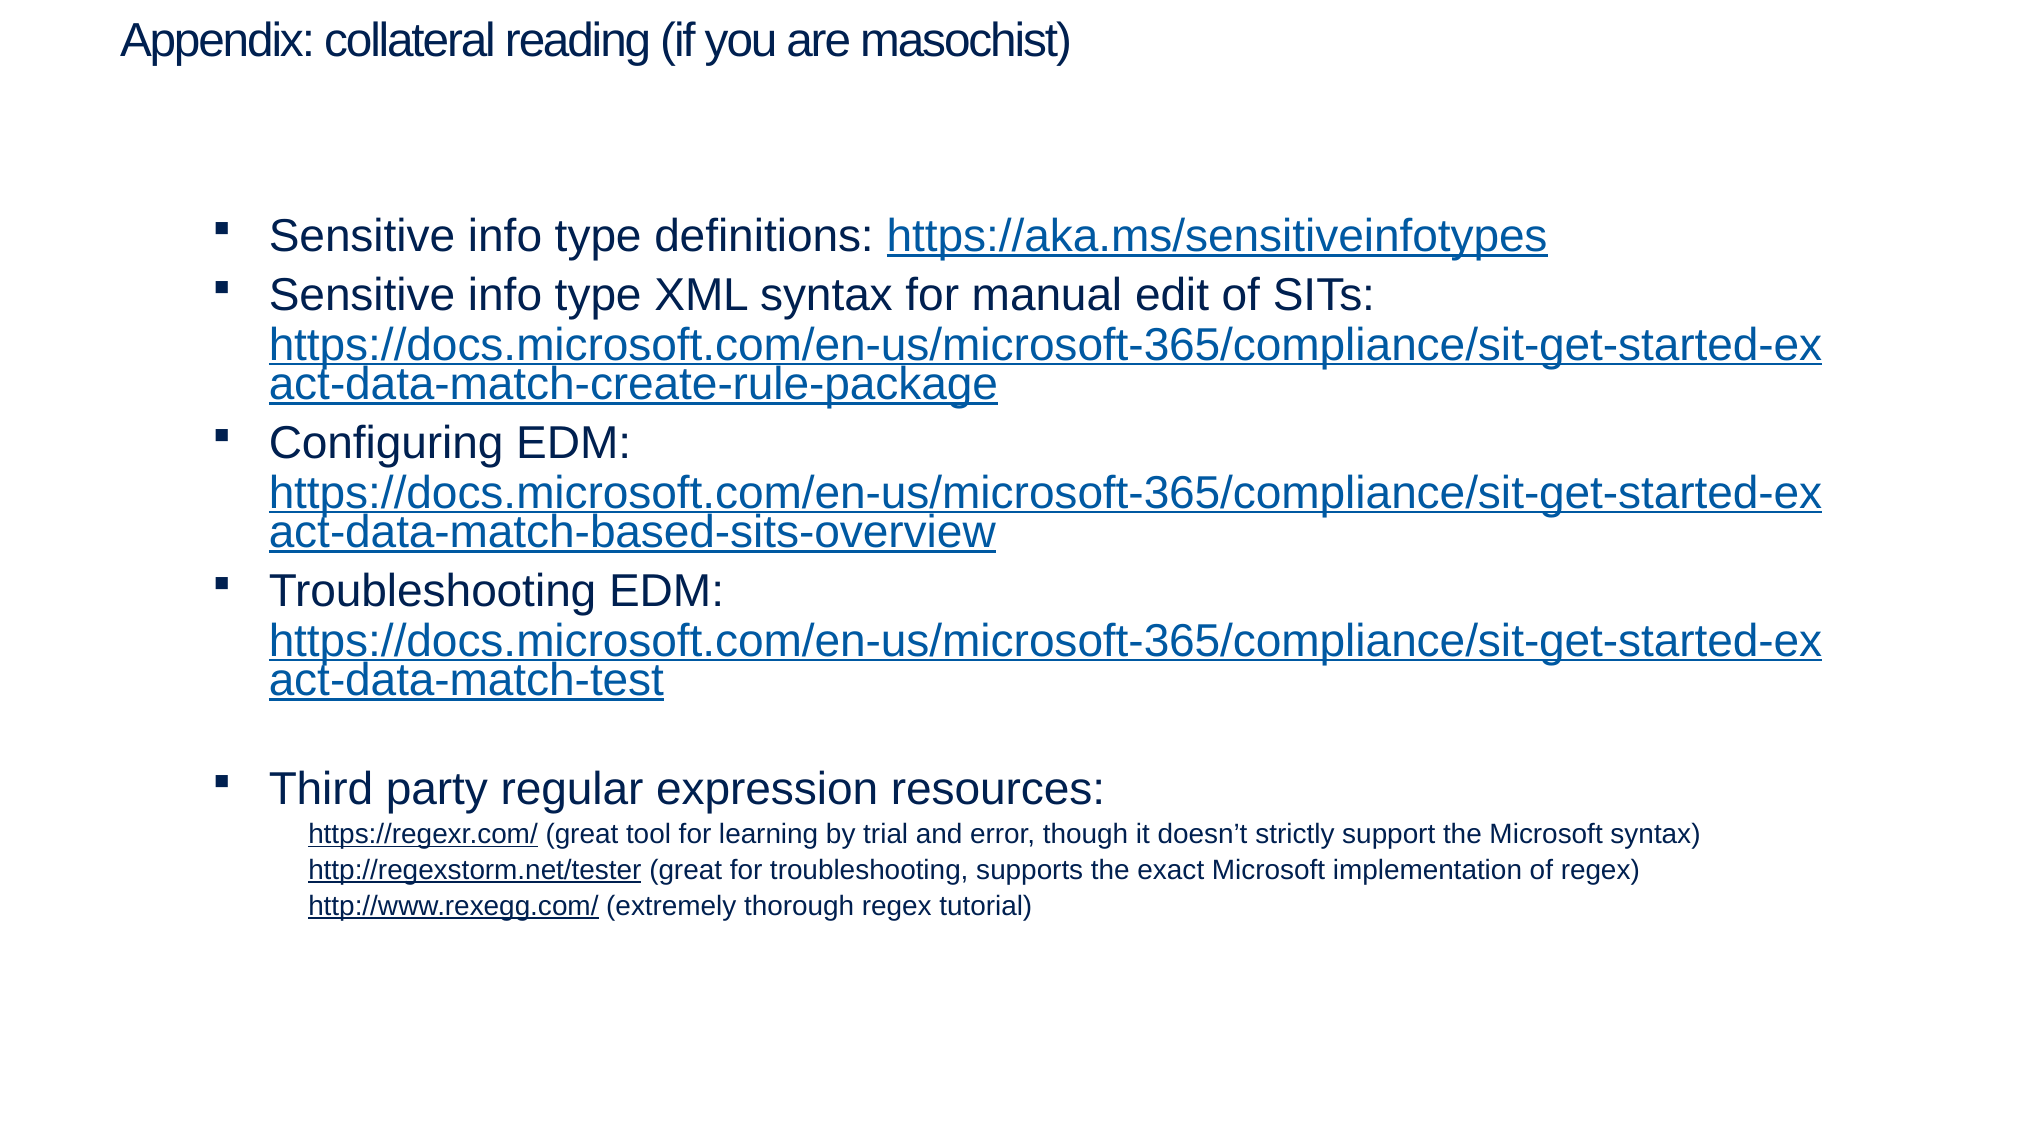

# Appendix: collateral reading (if you are masochist)
Sensitive info type definitions: https://aka.ms/sensitiveinfotypes
Sensitive info type XML syntax for manual edit of SITs: https://docs.microsoft.com/en-us/microsoft-365/compliance/sit-get-started-exact-data-match-create-rule-package
Configuring EDM: https://docs.microsoft.com/en-us/microsoft-365/compliance/sit-get-started-exact-data-match-based-sits-overview
Troubleshooting EDM: https://docs.microsoft.com/en-us/microsoft-365/compliance/sit-get-started-exact-data-match-test
Third party regular expression resources:
https://regexr.com/ (great tool for learning by trial and error, though it doesn’t strictly support the Microsoft syntax)
http://regexstorm.net/tester (great for troubleshooting, supports the exact Microsoft implementation of regex)
http://www.rexegg.com/ (extremely thorough regex tutorial)